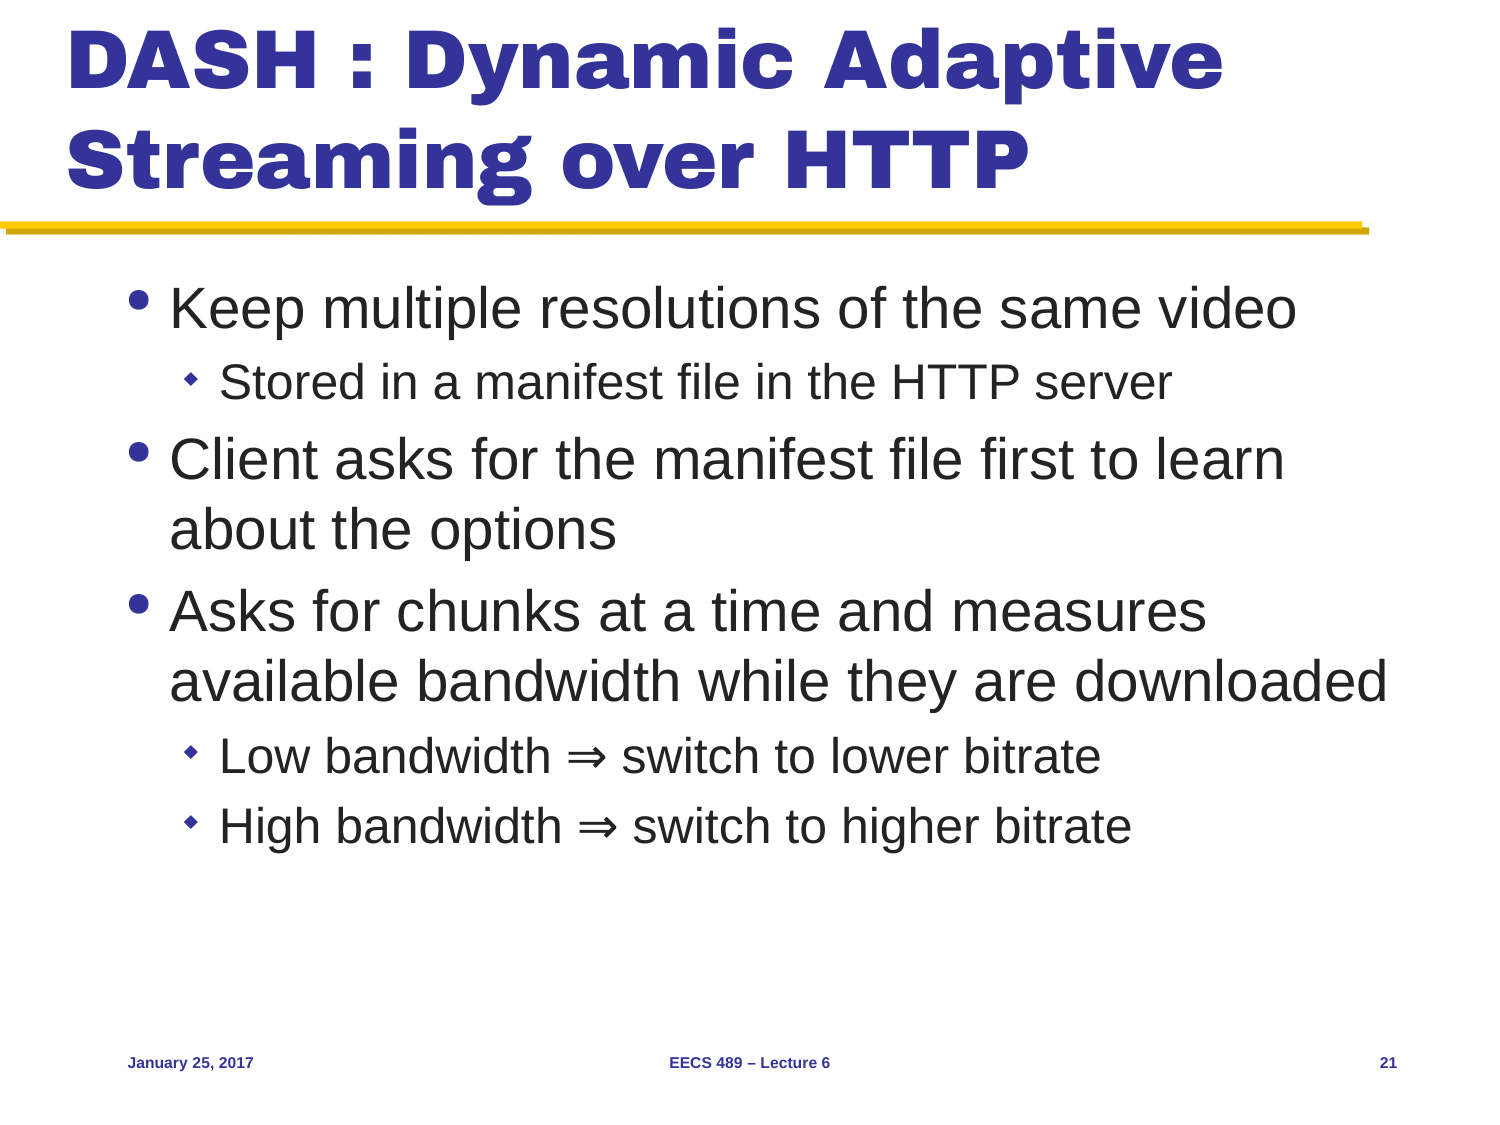

# DASH : Dynamic Adaptive Streaming over HTTP
Keep multiple resolutions of the same video
Stored in a manifest file in the HTTP server
Client asks for the manifest file first to learn about the options
Asks for chunks at a time and measures available bandwidth while they are downloaded
Low bandwidth ⇒ switch to lower bitrate
High bandwidth ⇒ switch to higher bitrate
January 25, 2017
EECS 489 – Lecture 6
21